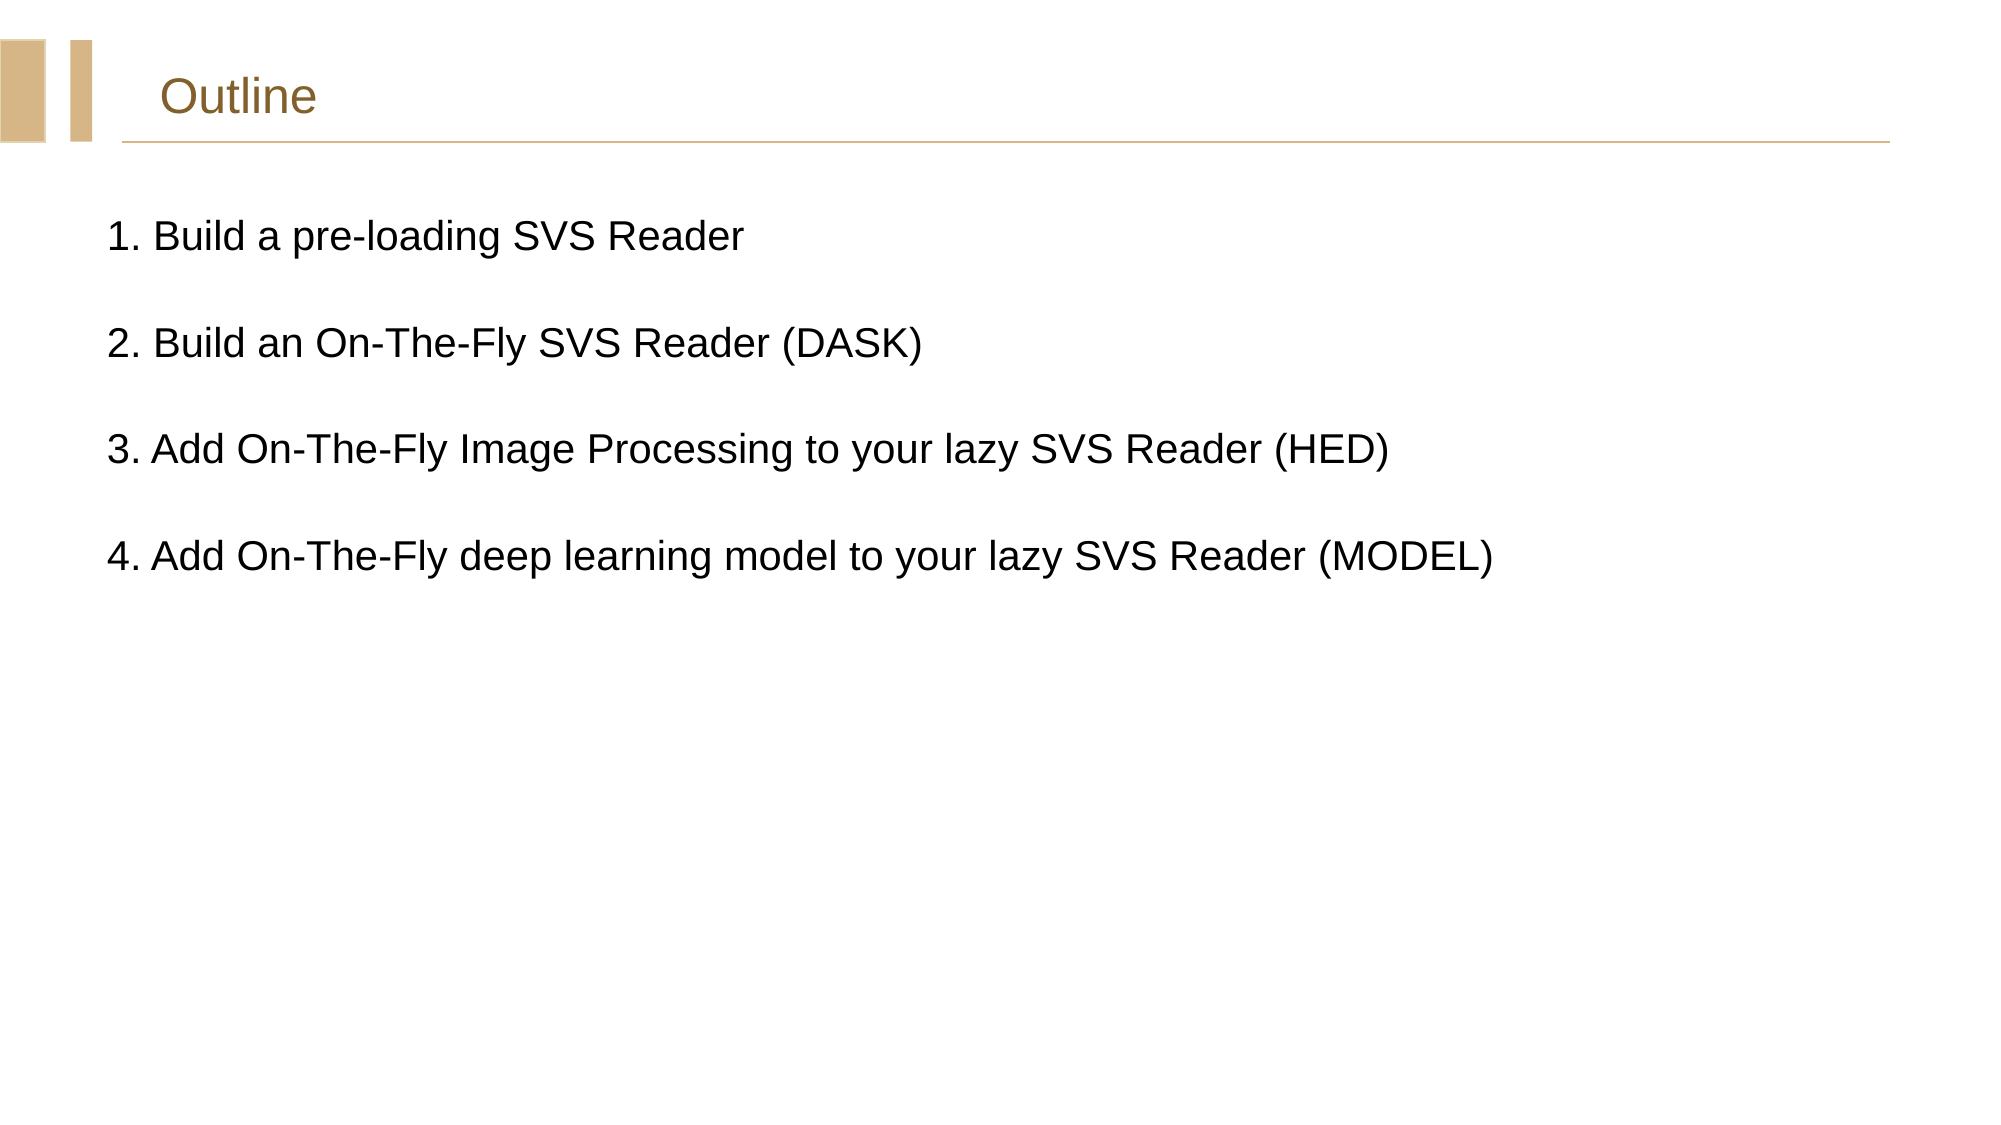

Outline
1. Build a pre-loading SVS Reader
2. Build an On-The-Fly SVS Reader (DASK)
3. Add On-The-Fly Image Processing to your lazy SVS Reader (HED)
4. Add On-The-Fly deep learning model to your lazy SVS Reader (MODEL)